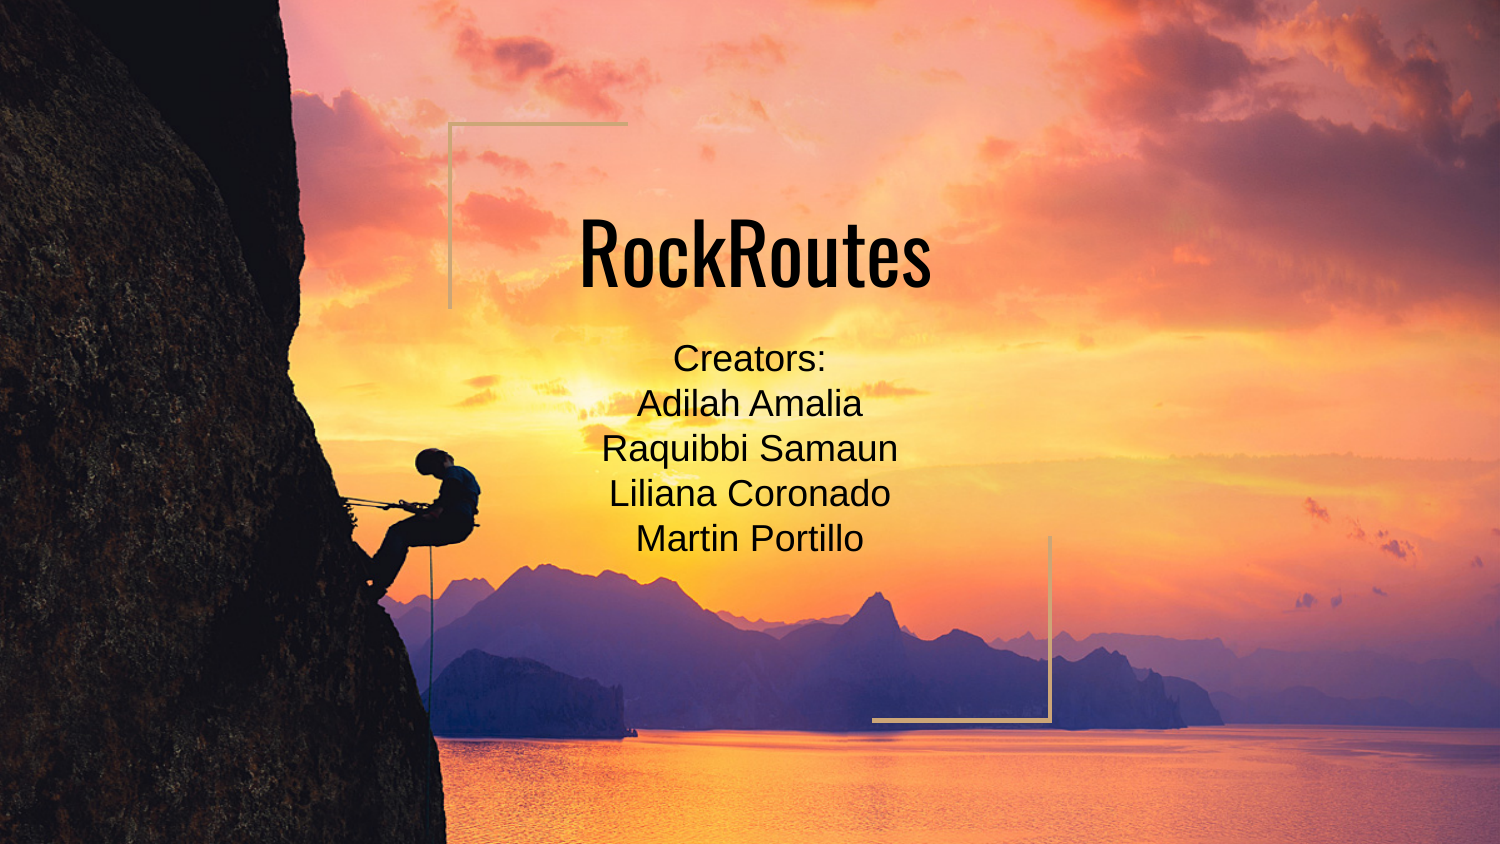

# RockRoutes
Creators:
Adilah Amalia
Raquibbi Samaun
Liliana Coronado
Martin Portillo